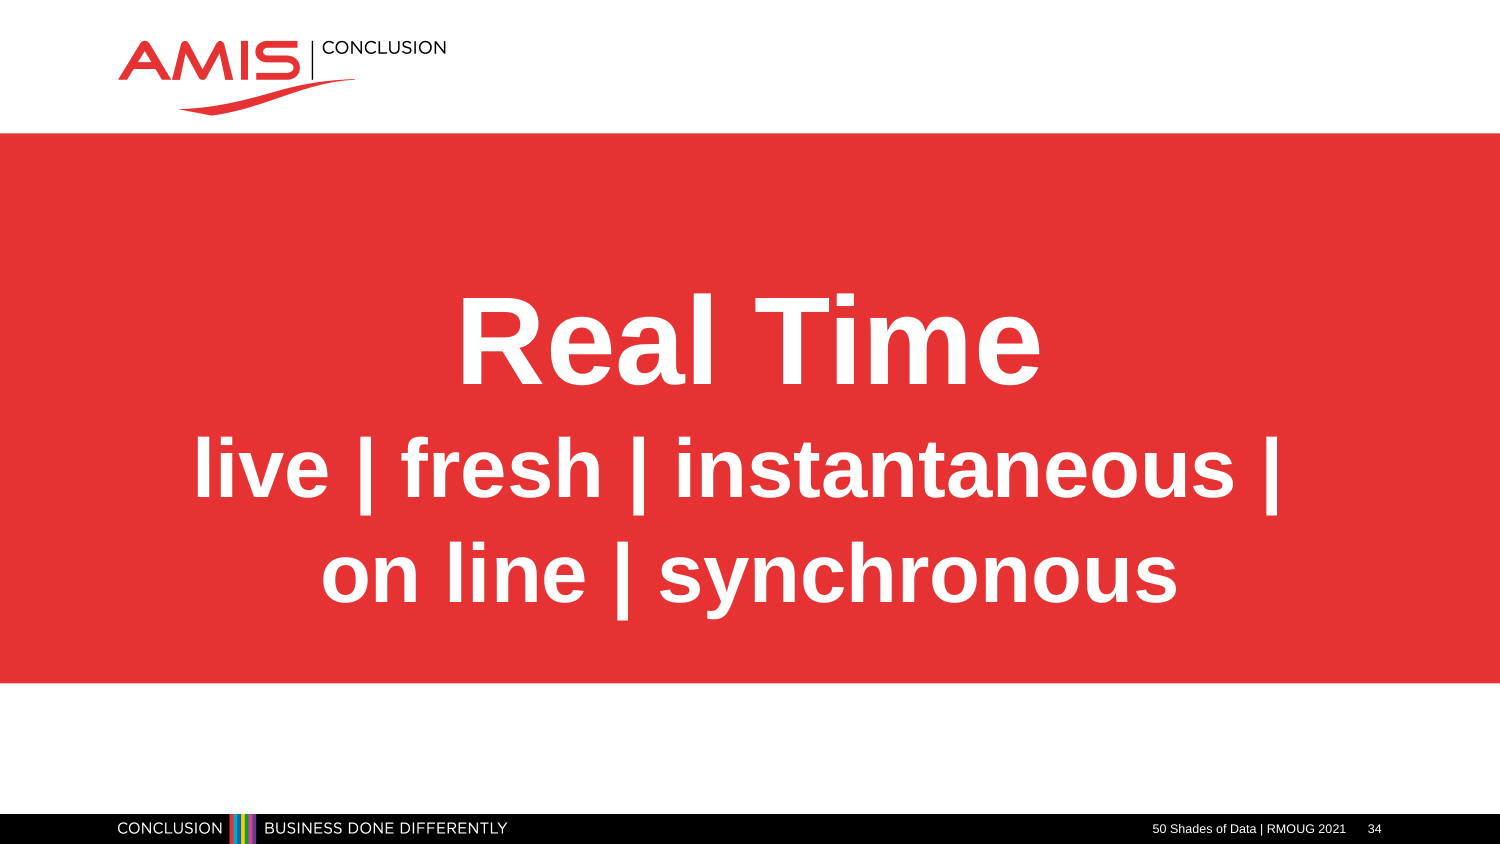

# Real Time live | fresh | instantaneous | on line | synchronous
50 Shades of Data | RMOUG 2021
34